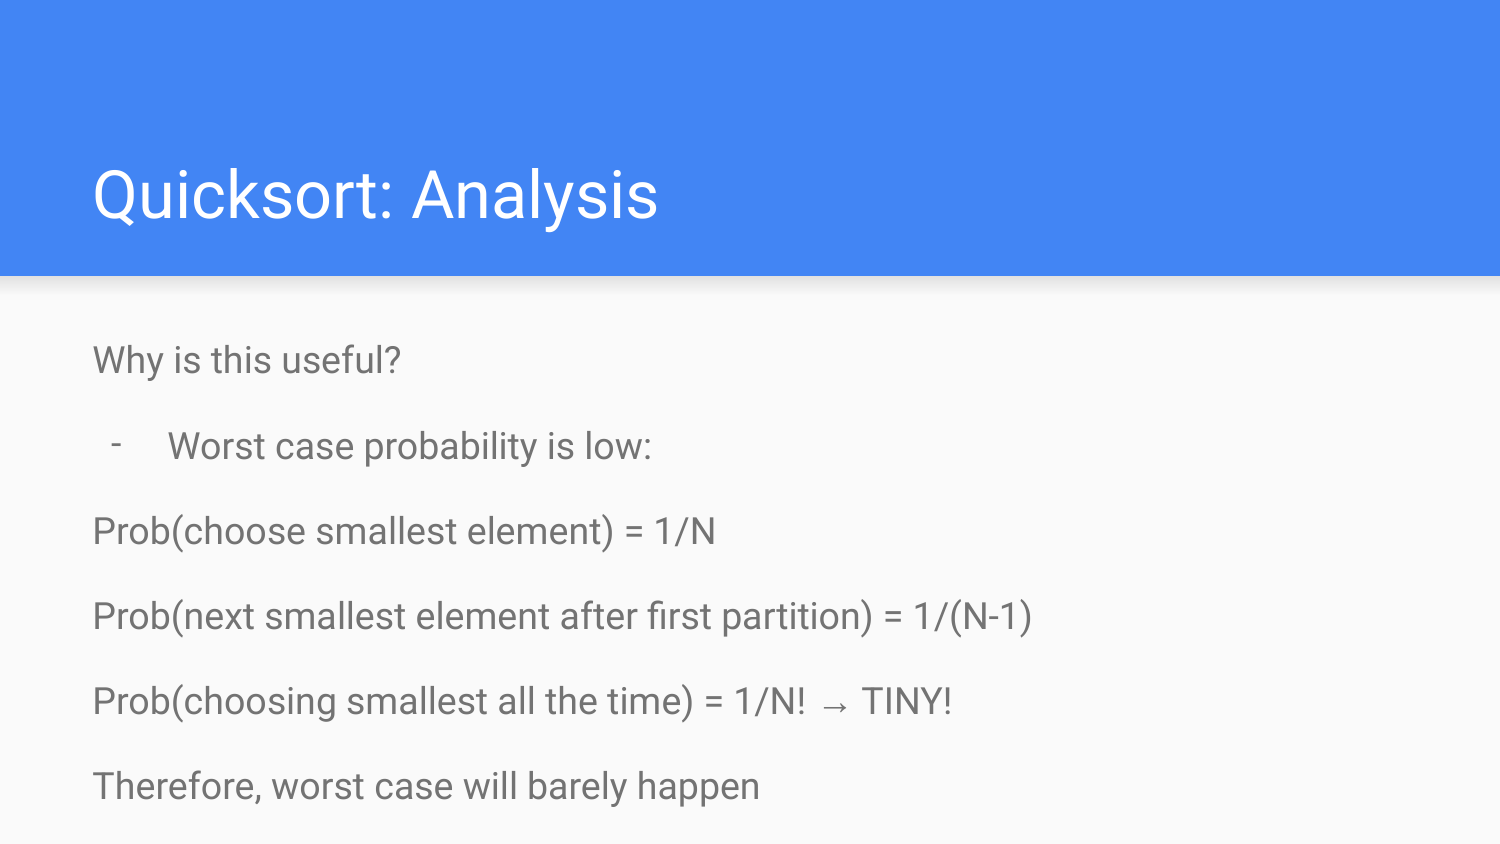

# Quicksort: Analysis
Why is this useful?
Worst case probability is low:
Prob(choose smallest element) = 1/N
Prob(next smallest element after first partition) = 1/(N-1)
Prob(choosing smallest all the time) = 1/N! → TINY!
Therefore, worst case will barely happen